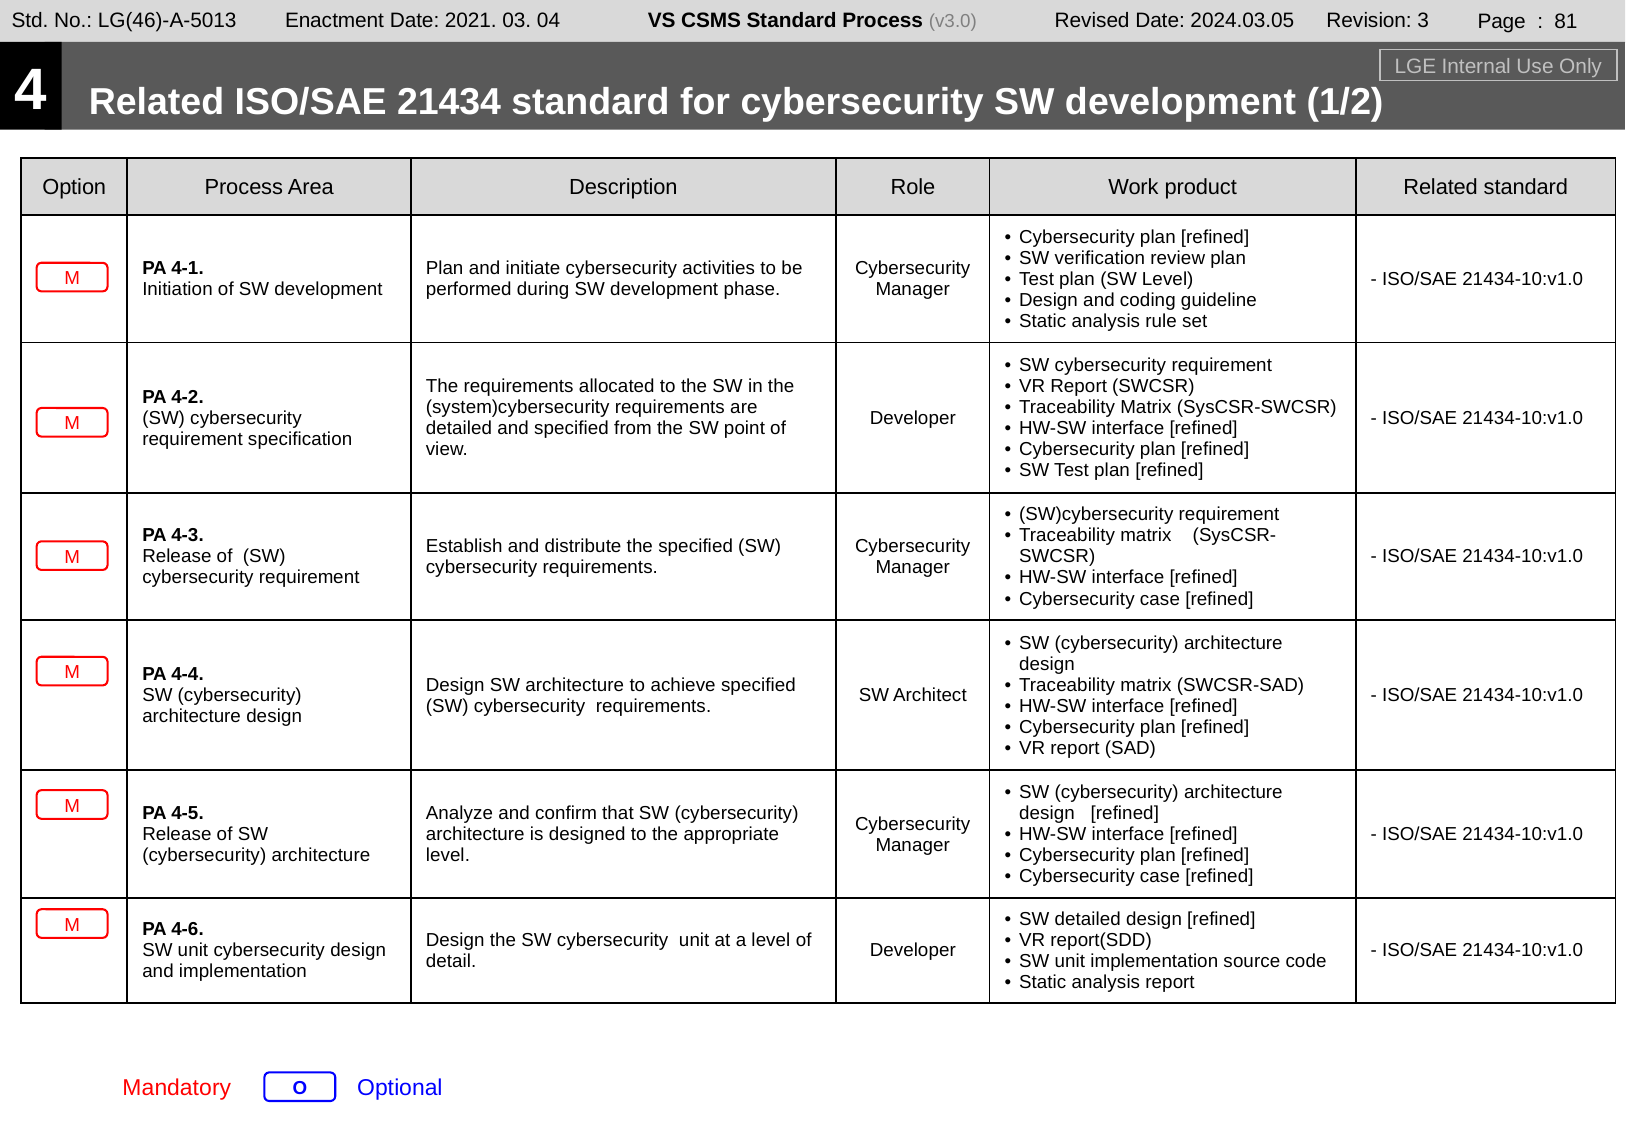

Page  :  81
4
Related ISO/SAE 21434 standard for cybersecurity SW development (1/2)
LGE Internal Use Only
| Option | Process Area | Description | Role | Work product | Related standard |
| --- | --- | --- | --- | --- | --- |
|  | PA 4-1. Initiation of SW development | Plan and initiate cybersecurity activities to be performed during SW development phase. | Cybersecurity Manager | Cybersecurity plan [refined] SW verification review plan Test plan (SW Level) Design and coding guideline Static analysis rule set | - ISO/SAE 21434-10:v1.0 |
|  | PA 4-2. (SW) cybersecurity requirement specification | The requirements allocated to the SW in the (system)cybersecurity requirements are detailed and specified from the SW point of view. | Developer | SW cybersecurity requirement VR Report (SWCSR) Traceability Matrix (SysCSR-SWCSR) HW-SW interface [refined] Cybersecurity plan [refined] SW Test plan [refined] | - ISO/SAE 21434-10:v1.0 |
|  | PA 4-3. Release of (SW) cybersecurity requirement | Establish and distribute the specified (SW) cybersecurity requirements. | Cybersecurity Manager | (SW)cybersecurity requirement Traceability matrix (SysCSR-SWCSR) HW-SW interface [refined] Cybersecurity case [refined] | - ISO/SAE 21434-10:v1.0 |
|  | PA 4-4. SW (cybersecurity) architecture design | Design SW architecture to achieve specified (SW) cybersecurity requirements. | SW Architect | SW (cybersecurity) architecture design Traceability matrix (SWCSR-SAD) HW-SW interface [refined] Cybersecurity plan [refined] VR report (SAD) | - ISO/SAE 21434-10:v1.0 |
|  | PA 4-5. Release of SW (cybersecurity) architecture | Analyze and confirm that SW (cybersecurity) architecture is designed to the appropriate level. | Cybersecurity Manager | SW (cybersecurity) architecture design [refined] HW-SW interface [refined] Cybersecurity plan [refined] Cybersecurity case [refined] | - ISO/SAE 21434-10:v1.0 |
|  | PA 4-6. SW unit cybersecurity design and implementation | Design the SW cybersecurity unit at a level of detail. | Developer | SW detailed design [refined] VR report(SDD) SW unit implementation source code Static analysis report | - ISO/SAE 21434-10:v1.0 |
M
M
M
M
M
M
Mandatory
Optional
O